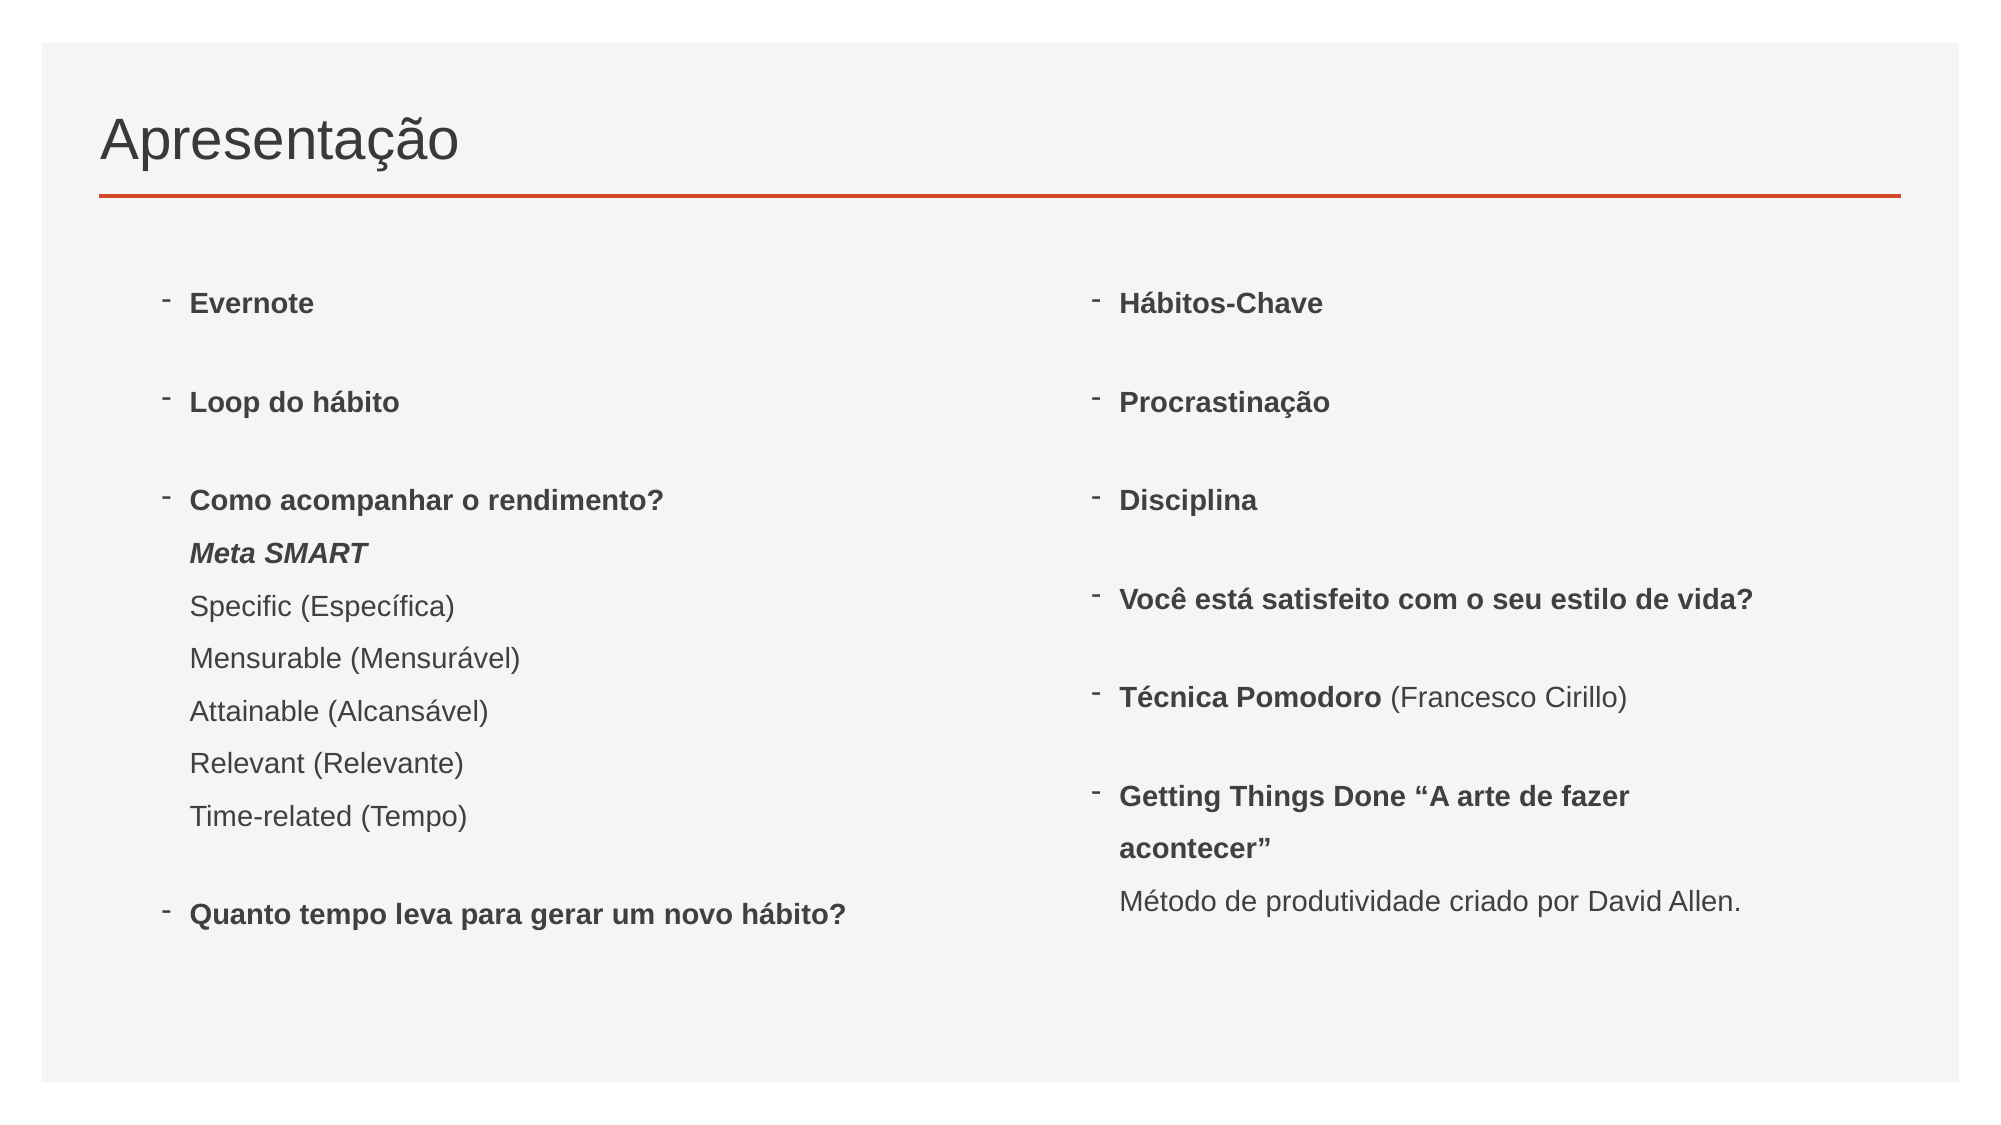

# Apresentação
Evernote
Loop do hábito
Como acompanhar o rendimento?
Meta SMART
Specific (Específica)
Mensurable (Mensurável)
Attainable (Alcansável)
Relevant (Relevante)
Time-related (Tempo)
Quanto tempo leva para gerar um novo hábito?
Hábitos-Chave
Procrastinação
Disciplina
Você está satisfeito com o seu estilo de vida?
Técnica Pomodoro (Francesco Cirillo)
Getting Things Done “A arte de fazer acontecer”
Método de produtividade criado por David Allen.